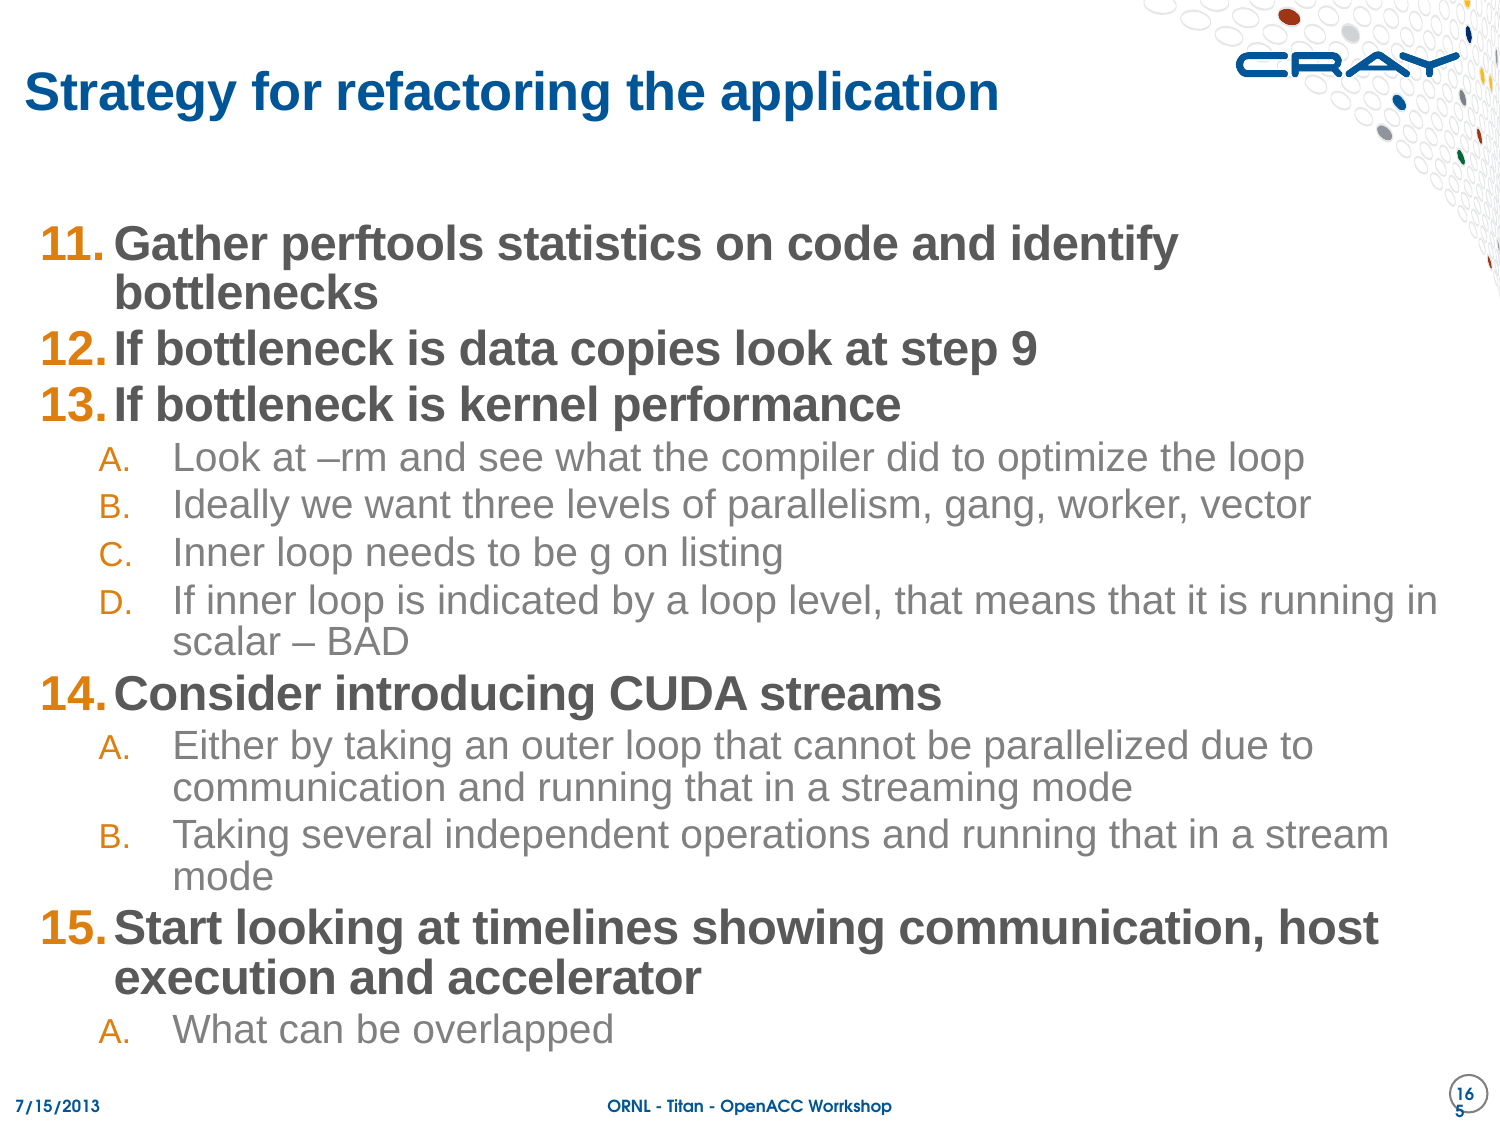

# Strategy for refactoring the application
Gather perftools statistics on code and identify bottlenecks
If bottleneck is data copies look at step 9
If bottleneck is kernel performance
Look at –rm and see what the compiler did to optimize the loop
Ideally we want three levels of parallelism, gang, worker, vector
Inner loop needs to be g on listing
If inner loop is indicated by a loop level, that means that it is running in scalar – BAD
Consider introducing CUDA streams
Either by taking an outer loop that cannot be parallelized due to communication and running that in a streaming mode
Taking several independent operations and running that in a stream mode
Start looking at timelines showing communication, host execution and accelerator
What can be overlapped
165
7/15/2013
ORNL - Titan - OpenACC Worrkshop